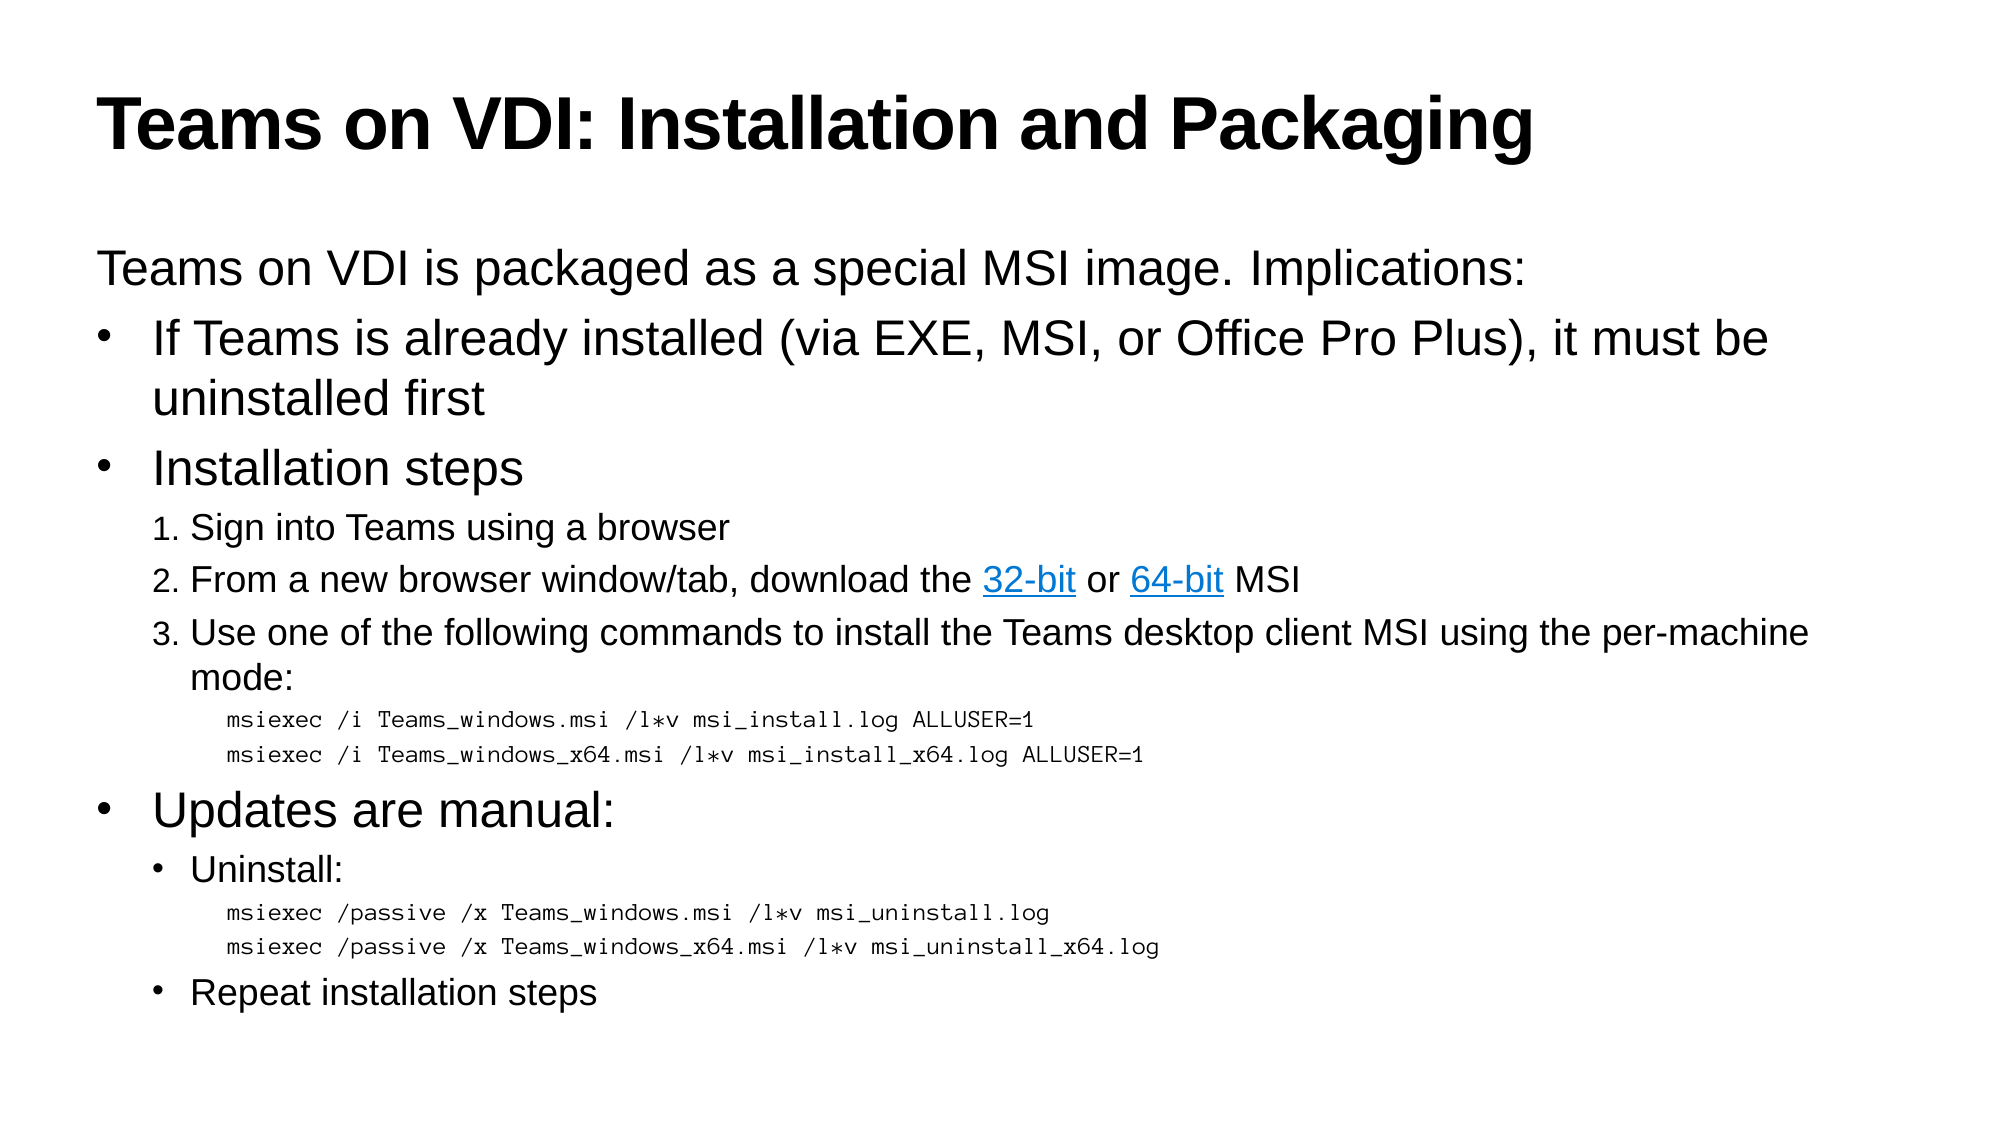

# Teams on VDI: Installation and Packaging
Teams on VDI is packaged as a special MSI image. Implications:
If Teams is already installed (via EXE, MSI, or Office Pro Plus), it must be uninstalled first
Installation steps
Sign into Teams using a browser
From a new browser window/tab, download the 32-bit or 64-bit MSI
Use one of the following commands to install the Teams desktop client MSI using the per-machine mode:
msiexec /i Teams_windows.msi /l*v msi_install.log ALLUSER=1
msiexec /i Teams_windows_x64.msi /l*v msi_install_x64.log ALLUSER=1
Updates are manual:
Uninstall:
msiexec /passive /x Teams_windows.msi /l*v msi_uninstall.log
msiexec /passive /x Teams_windows_x64.msi /l*v msi_uninstall_x64.log
Repeat installation steps